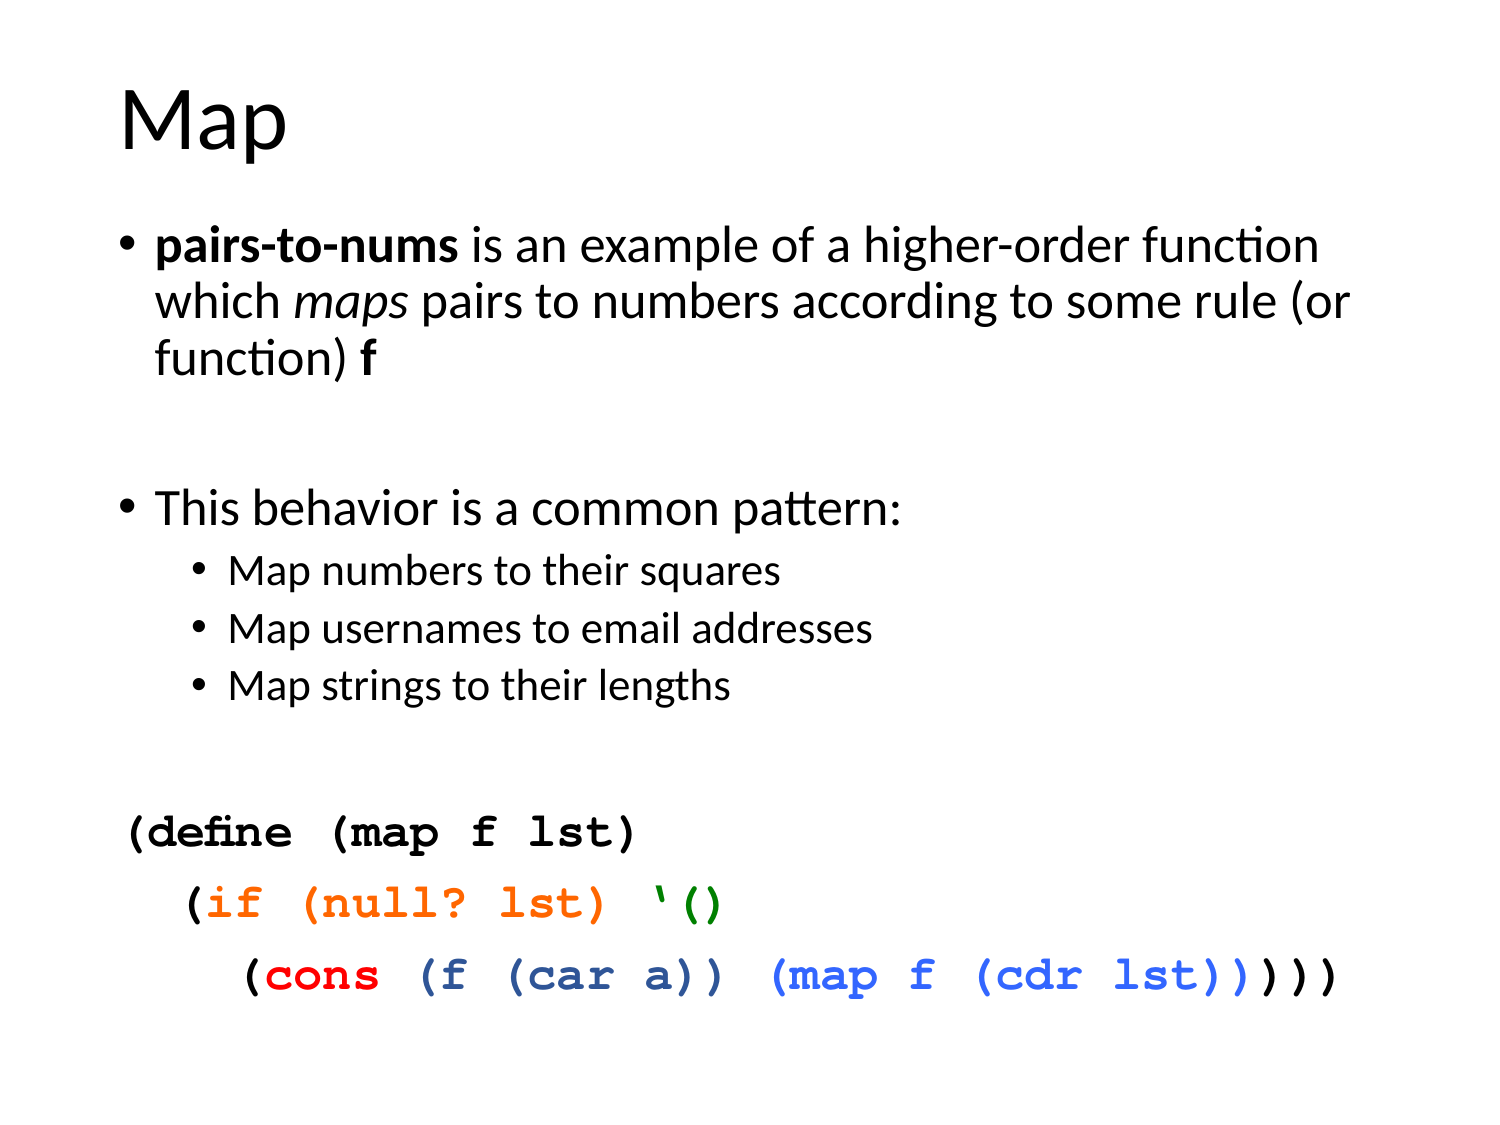

# Map
pairs-to-nums is an example of a higher-order function which maps pairs to numbers according to some rule (or function) f

This behavior is a common pattern:
Map numbers to their squares
Map usernames to email addresses
Map strings to their lengths

(define (map f lst)
  (if (null? lst) ‘()
    (cons (f (car a)) (map f (cdr lst)))))